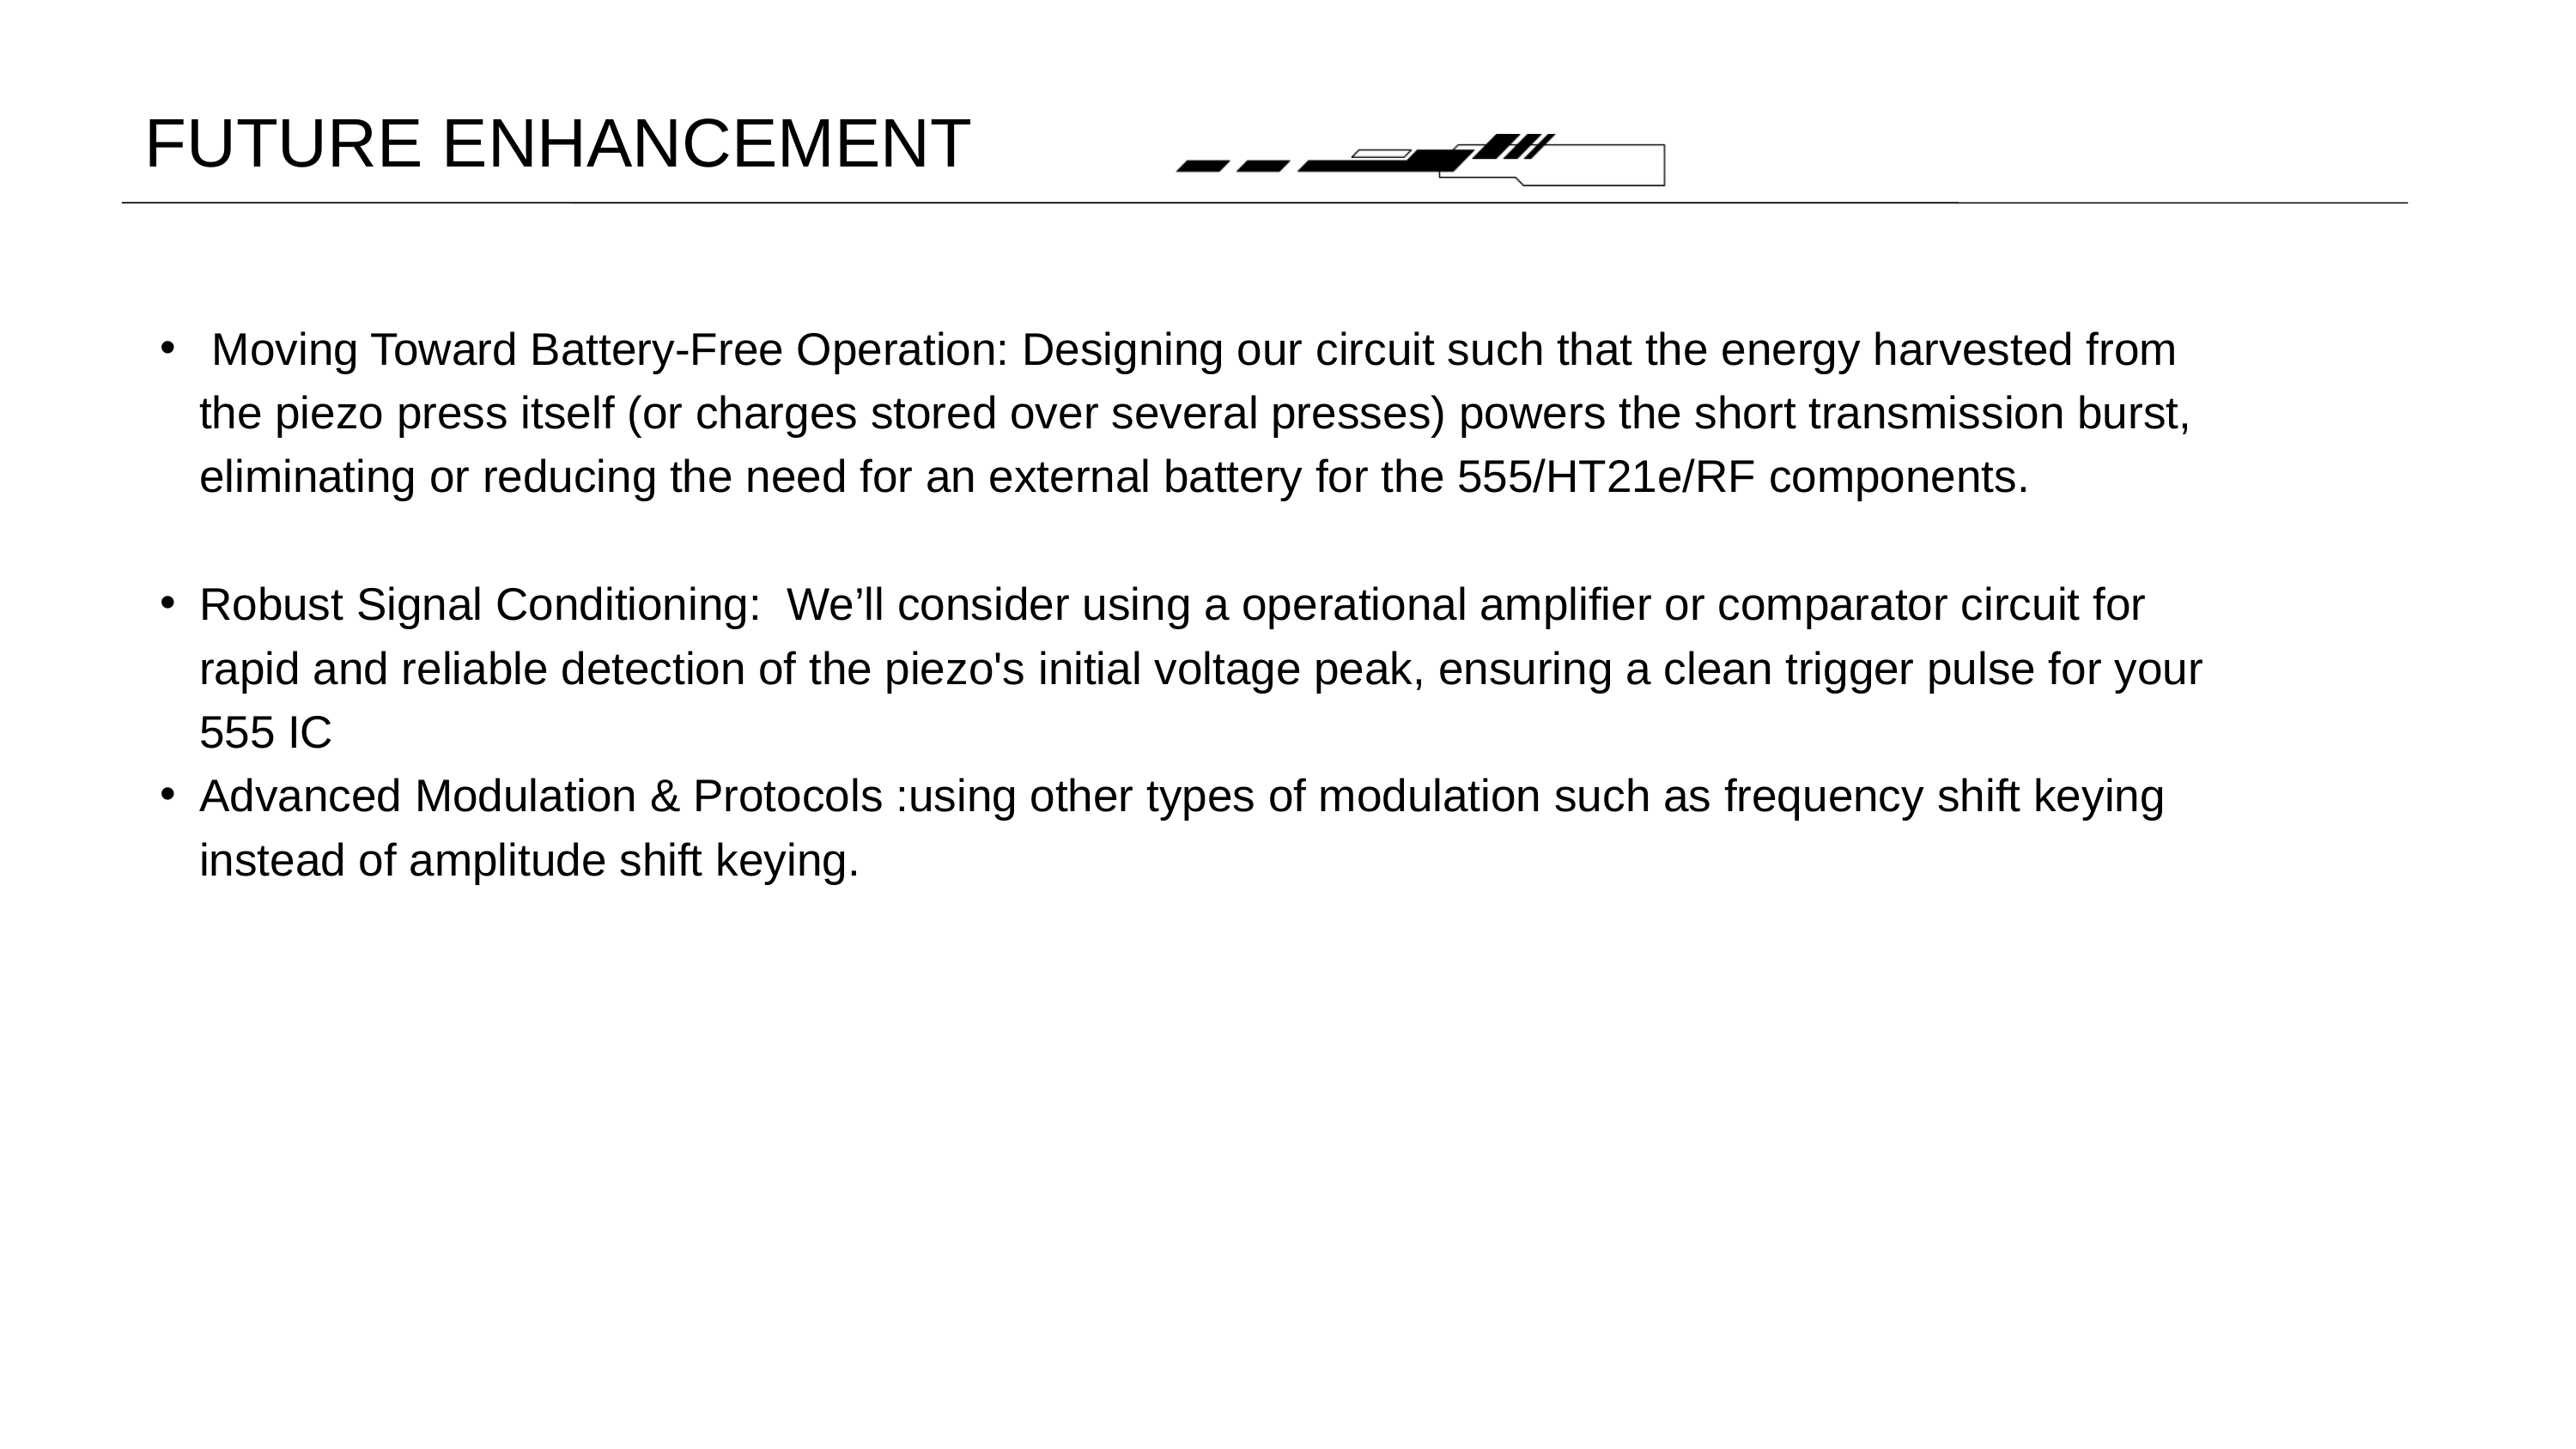

FUTURE ENHANCEMENT

 Moving Toward Battery-Free Operation: Designing our circuit such that the energy harvested from the piezo press itself (or charges stored over several presses) powers the short transmission burst, eliminating or reducing the need for an external battery for the 555/HT21e/RF components.

Robust Signal Conditioning:  We’ll consider using a operational amplifier or comparator circuit for rapid and reliable detection of the piezo's initial voltage peak, ensuring a clean trigger pulse for your 555 IC
Advanced Modulation & Protocols :using other types of modulation such as frequency shift keying instead of amplitude shift keying.